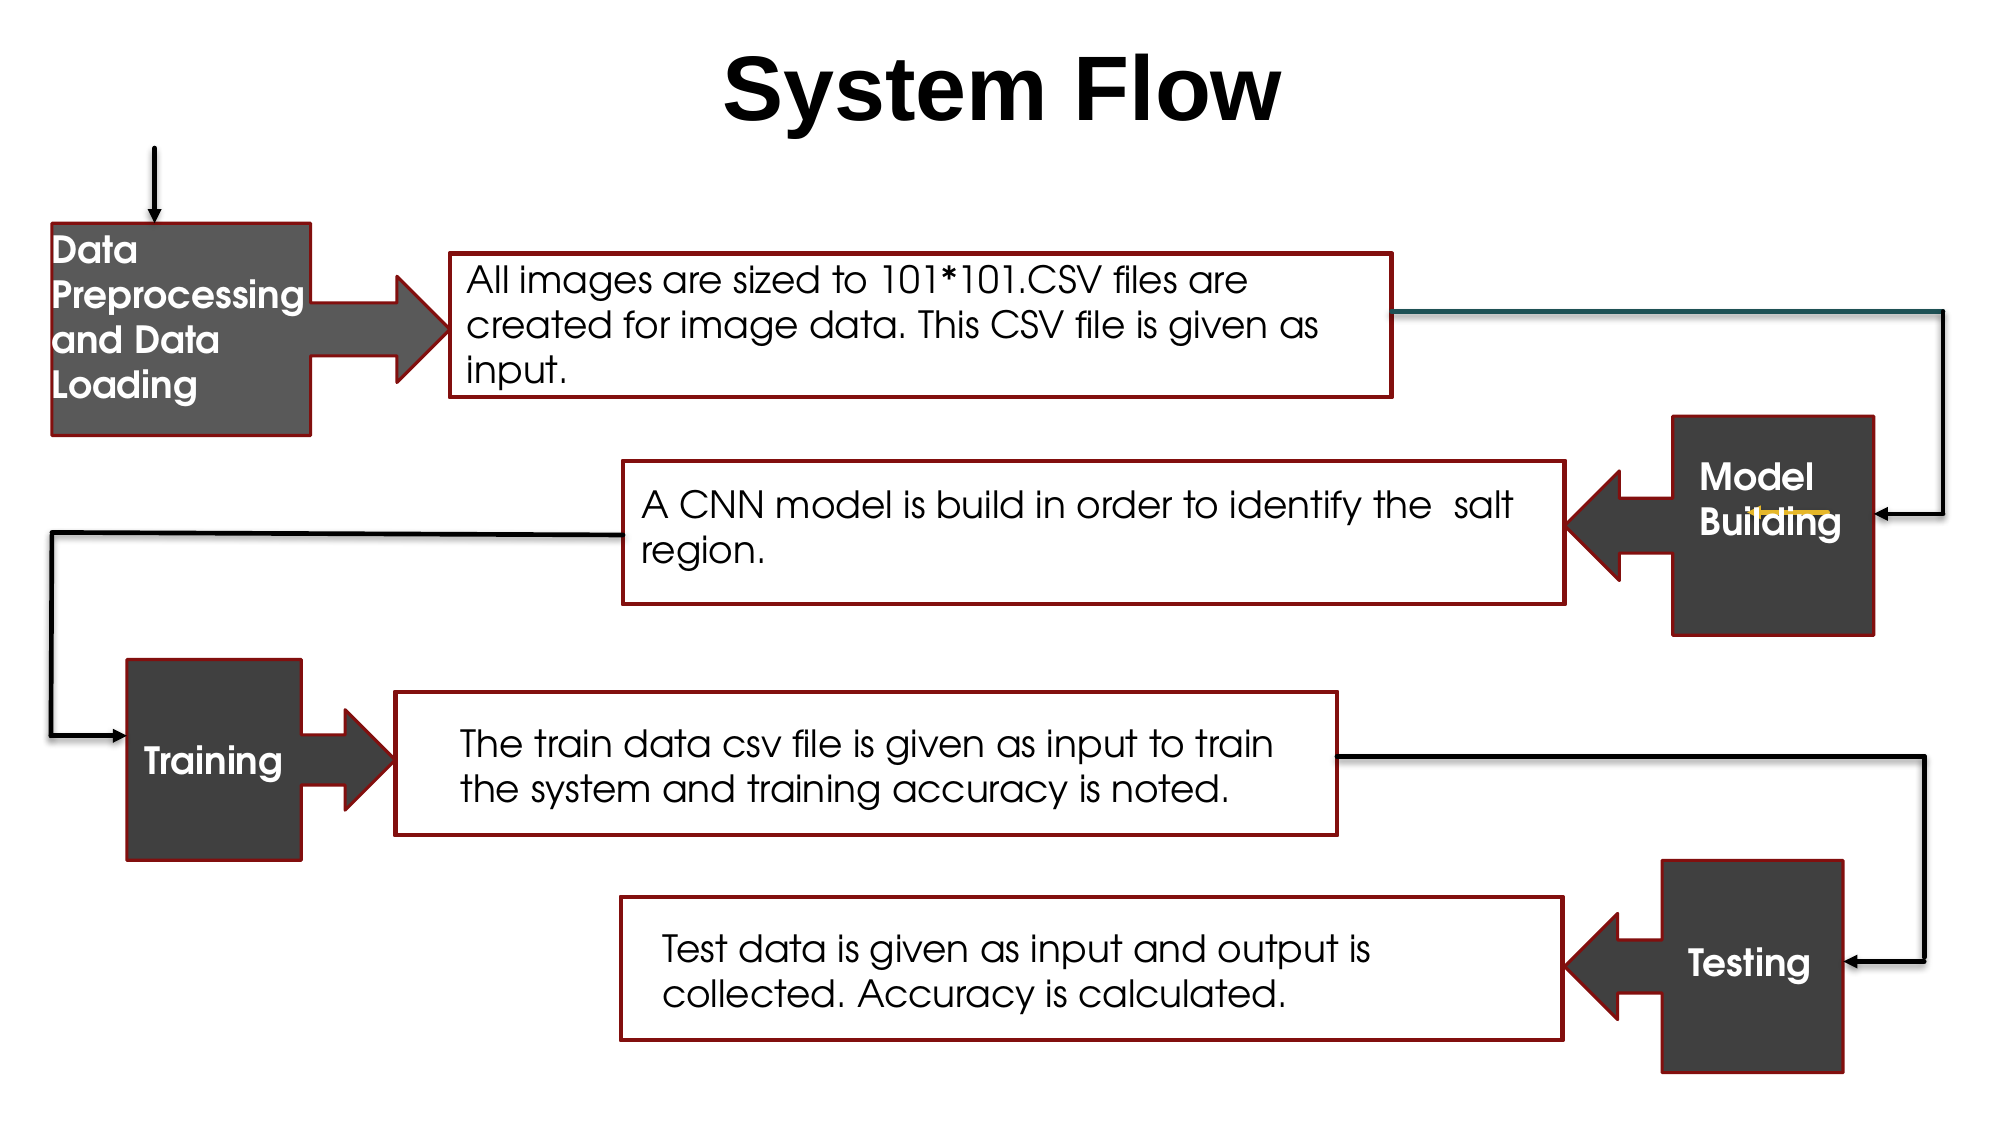

System Flow
Data Preprocessing and Data Loading

All images are sized to 101*101.CSV files are created for image data. This CSV file is given as input.

Model Building

A CNN model is build in order to identify the  salt region.

Training

The train data csv file is given as input to train the system and training accuracy is noted.

Test data is given as input and output is collected. Accuracy is calculated.
Testing